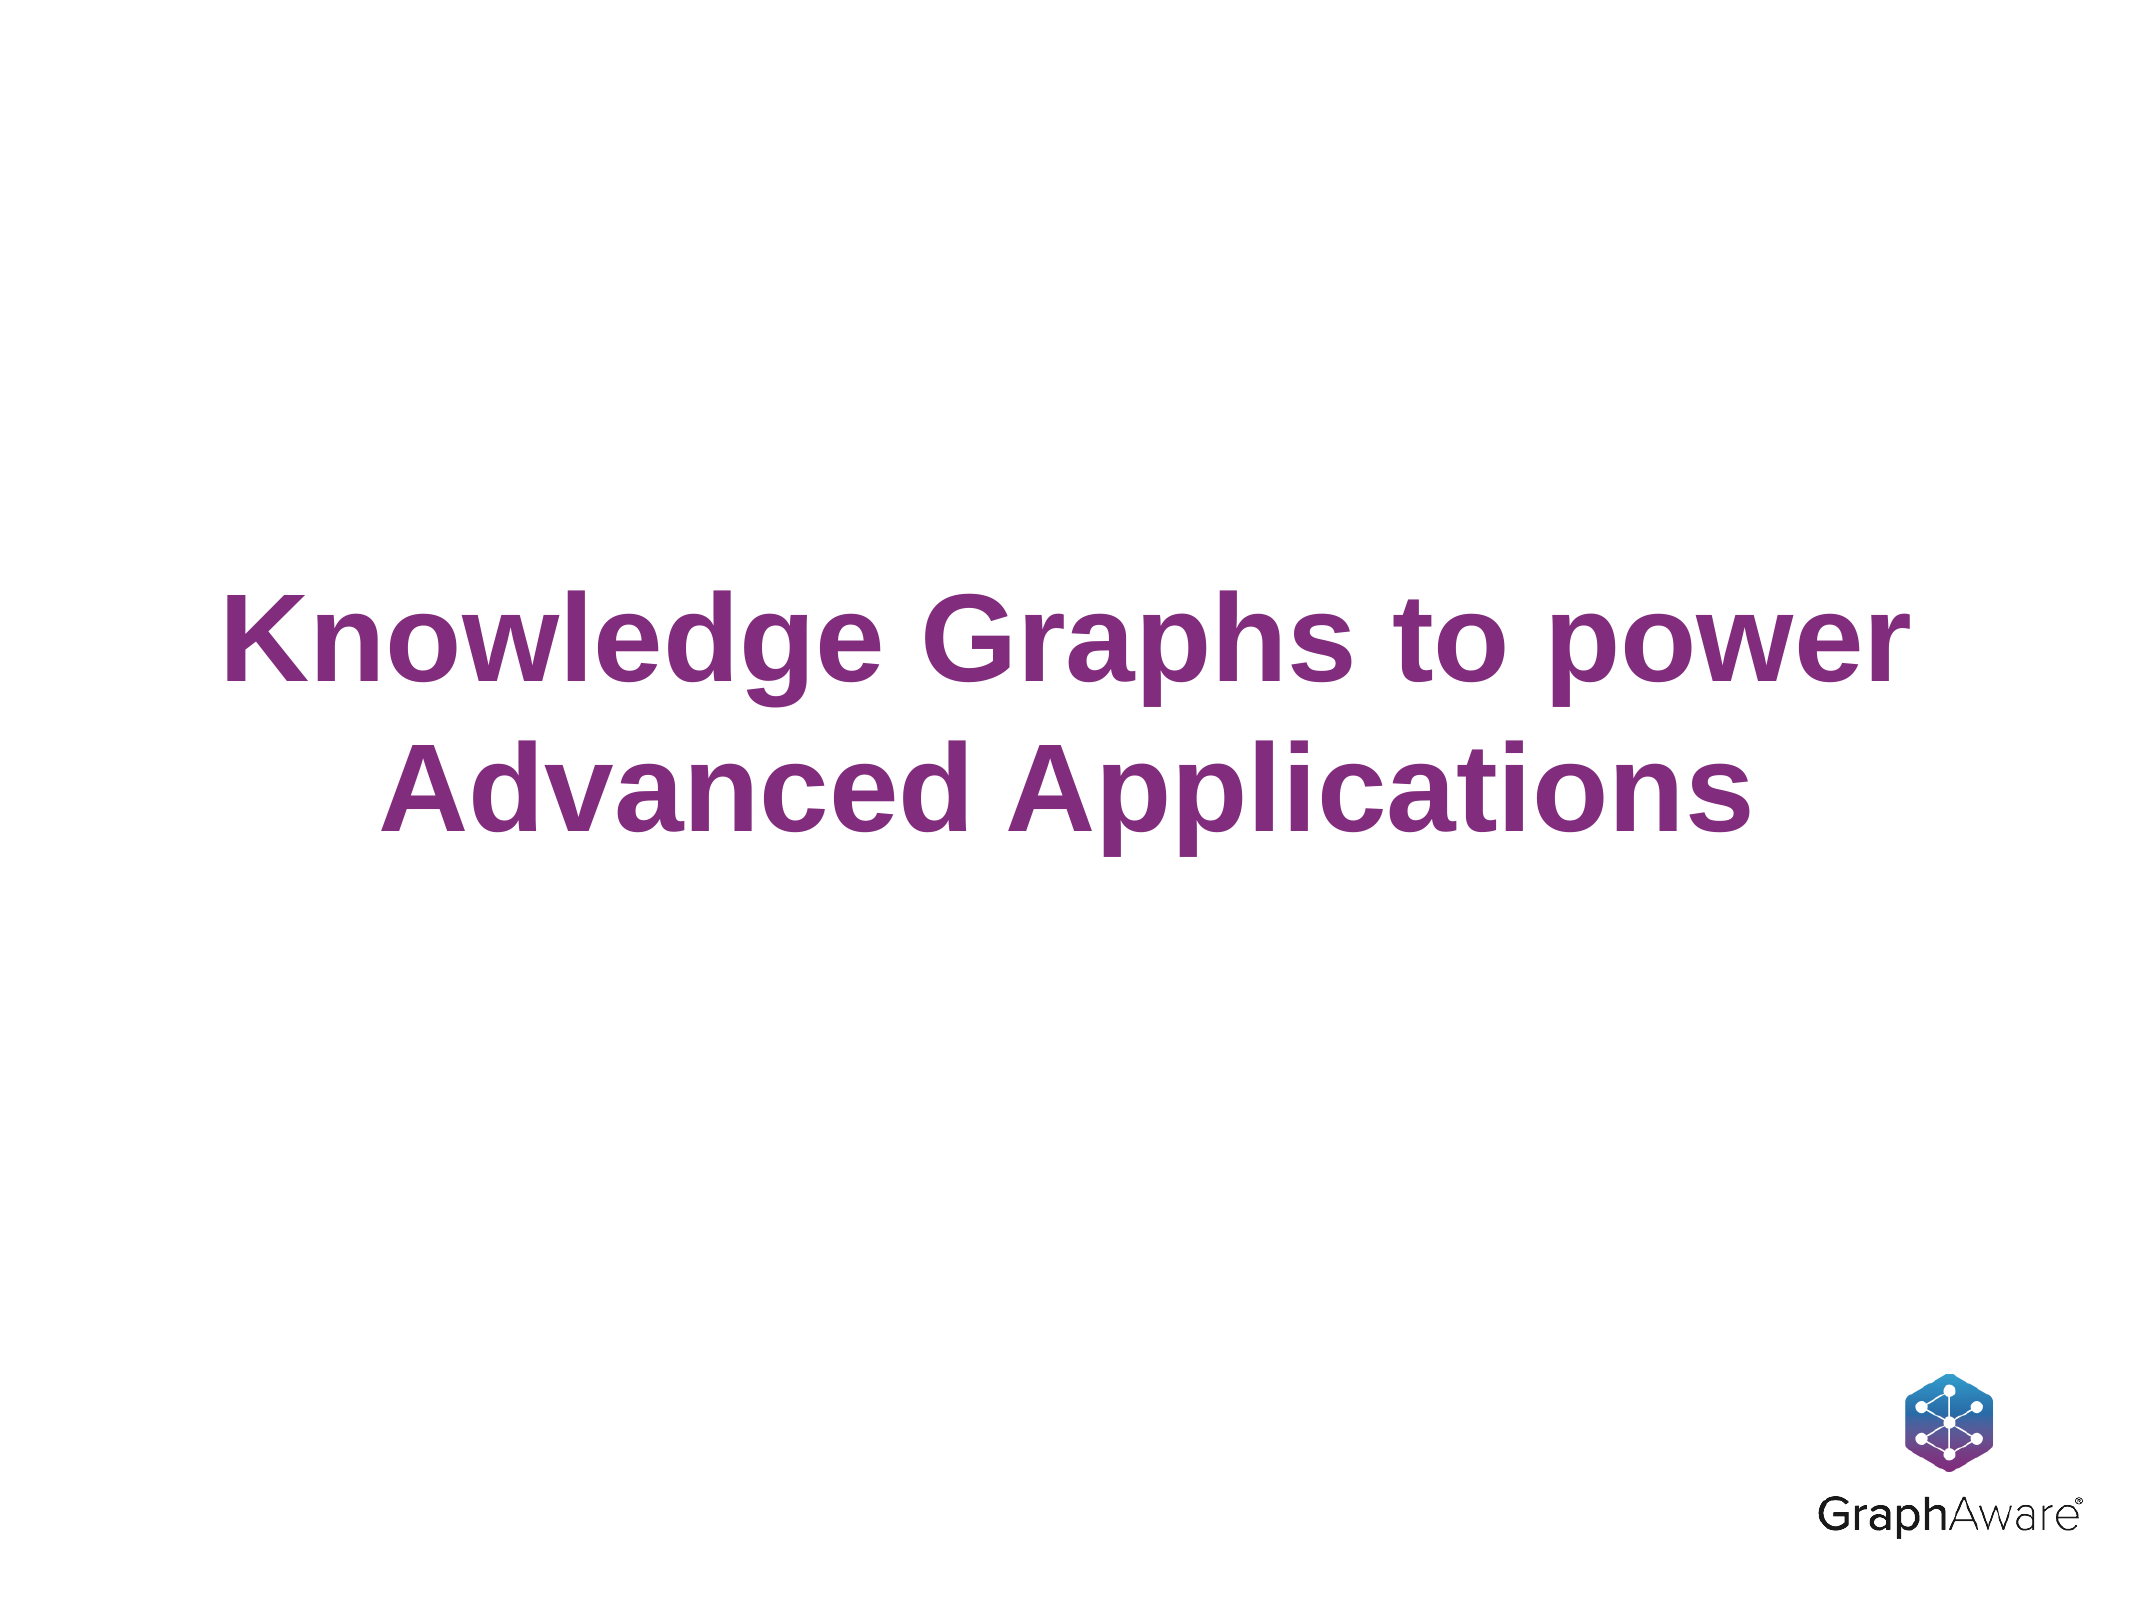

# Knowledge Graphs to power Advanced Applications